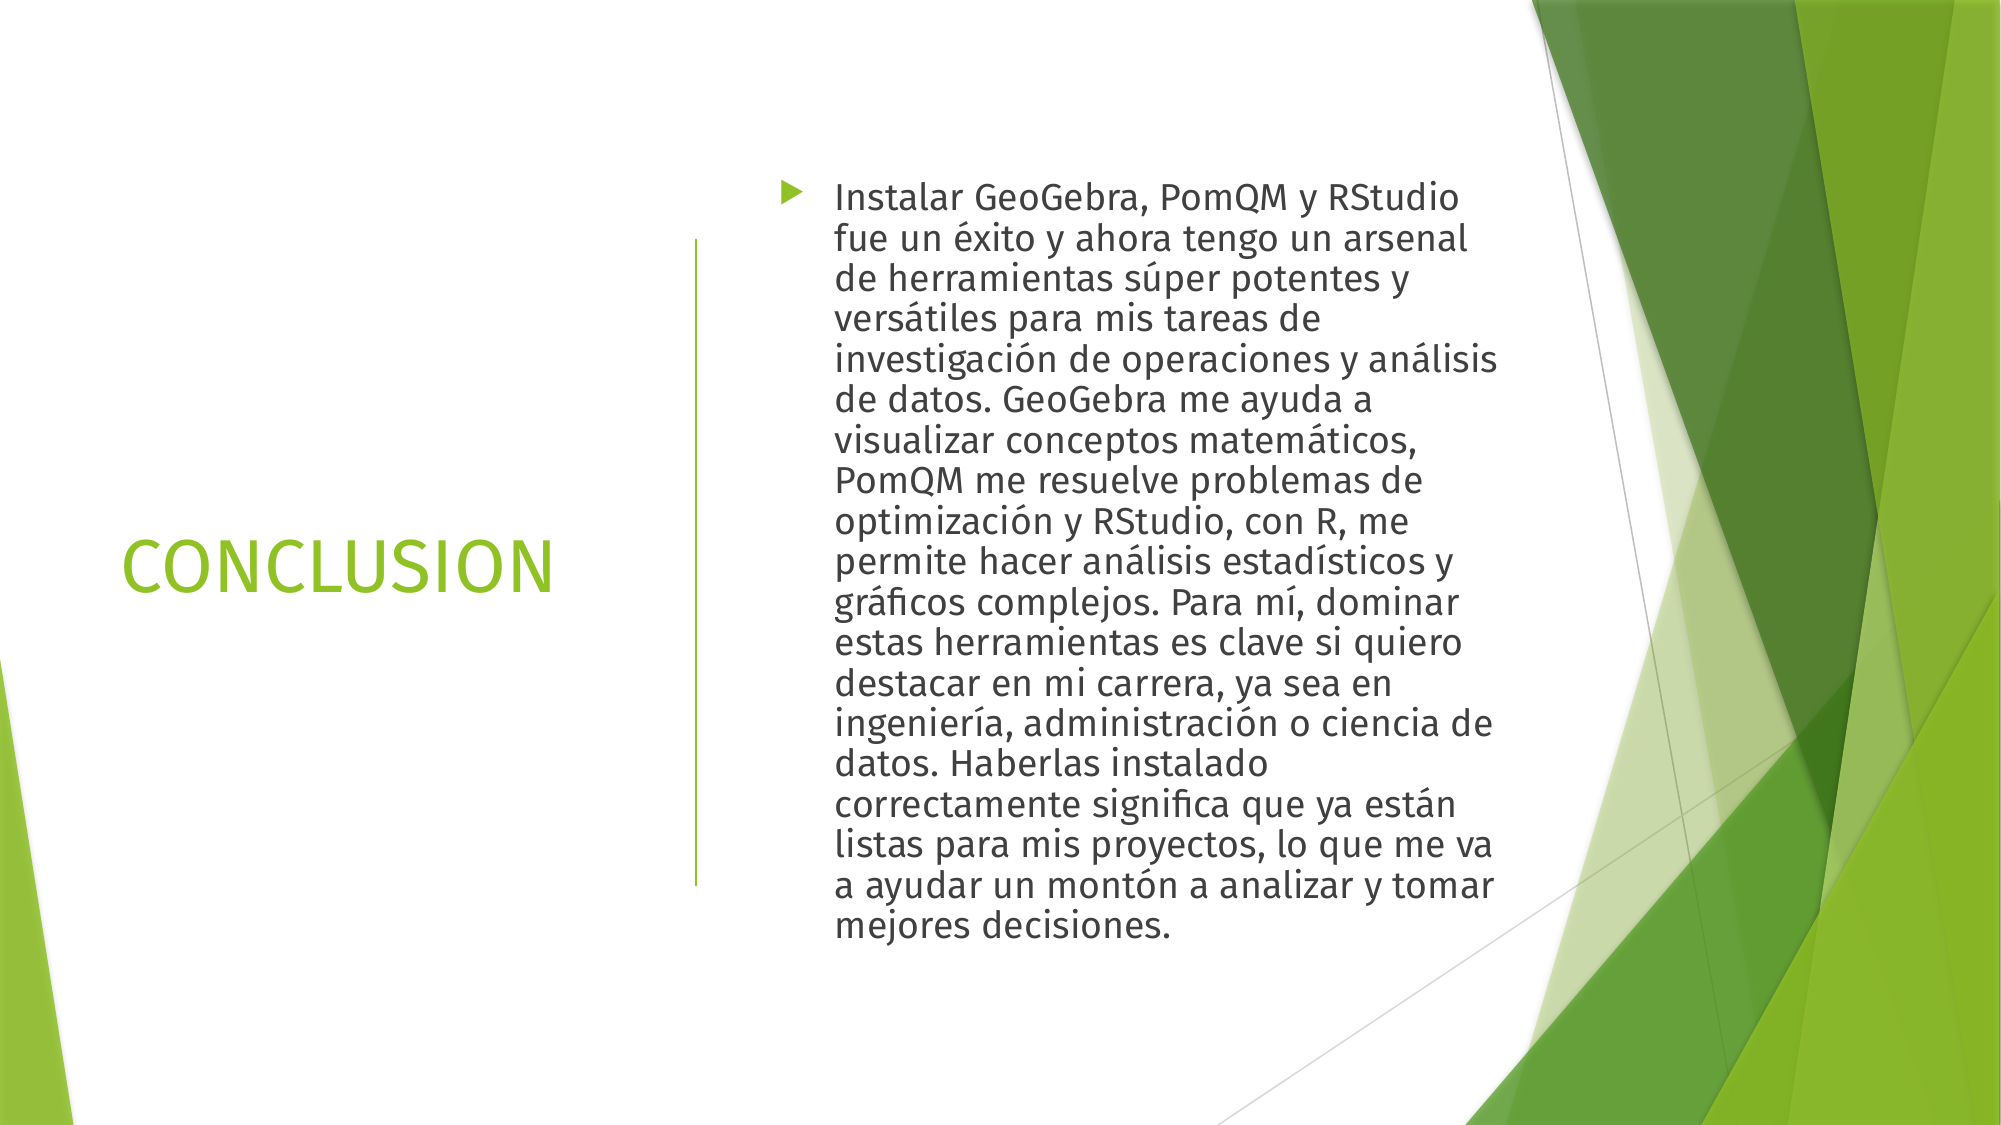

# CONCLUSION
Instalar GeoGebra, PomQM y RStudio fue un éxito y ahora tengo un arsenal de herramientas súper potentes y versátiles para mis tareas de investigación de operaciones y análisis de datos. GeoGebra me ayuda a visualizar conceptos matemáticos, PomQM me resuelve problemas de optimización y RStudio, con R, me permite hacer análisis estadísticos y gráficos complejos. Para mí, dominar estas herramientas es clave si quiero destacar en mi carrera, ya sea en ingeniería, administración o ciencia de datos. Haberlas instalado correctamente significa que ya están listas para mis proyectos, lo que me va a ayudar un montón a analizar y tomar mejores decisiones.